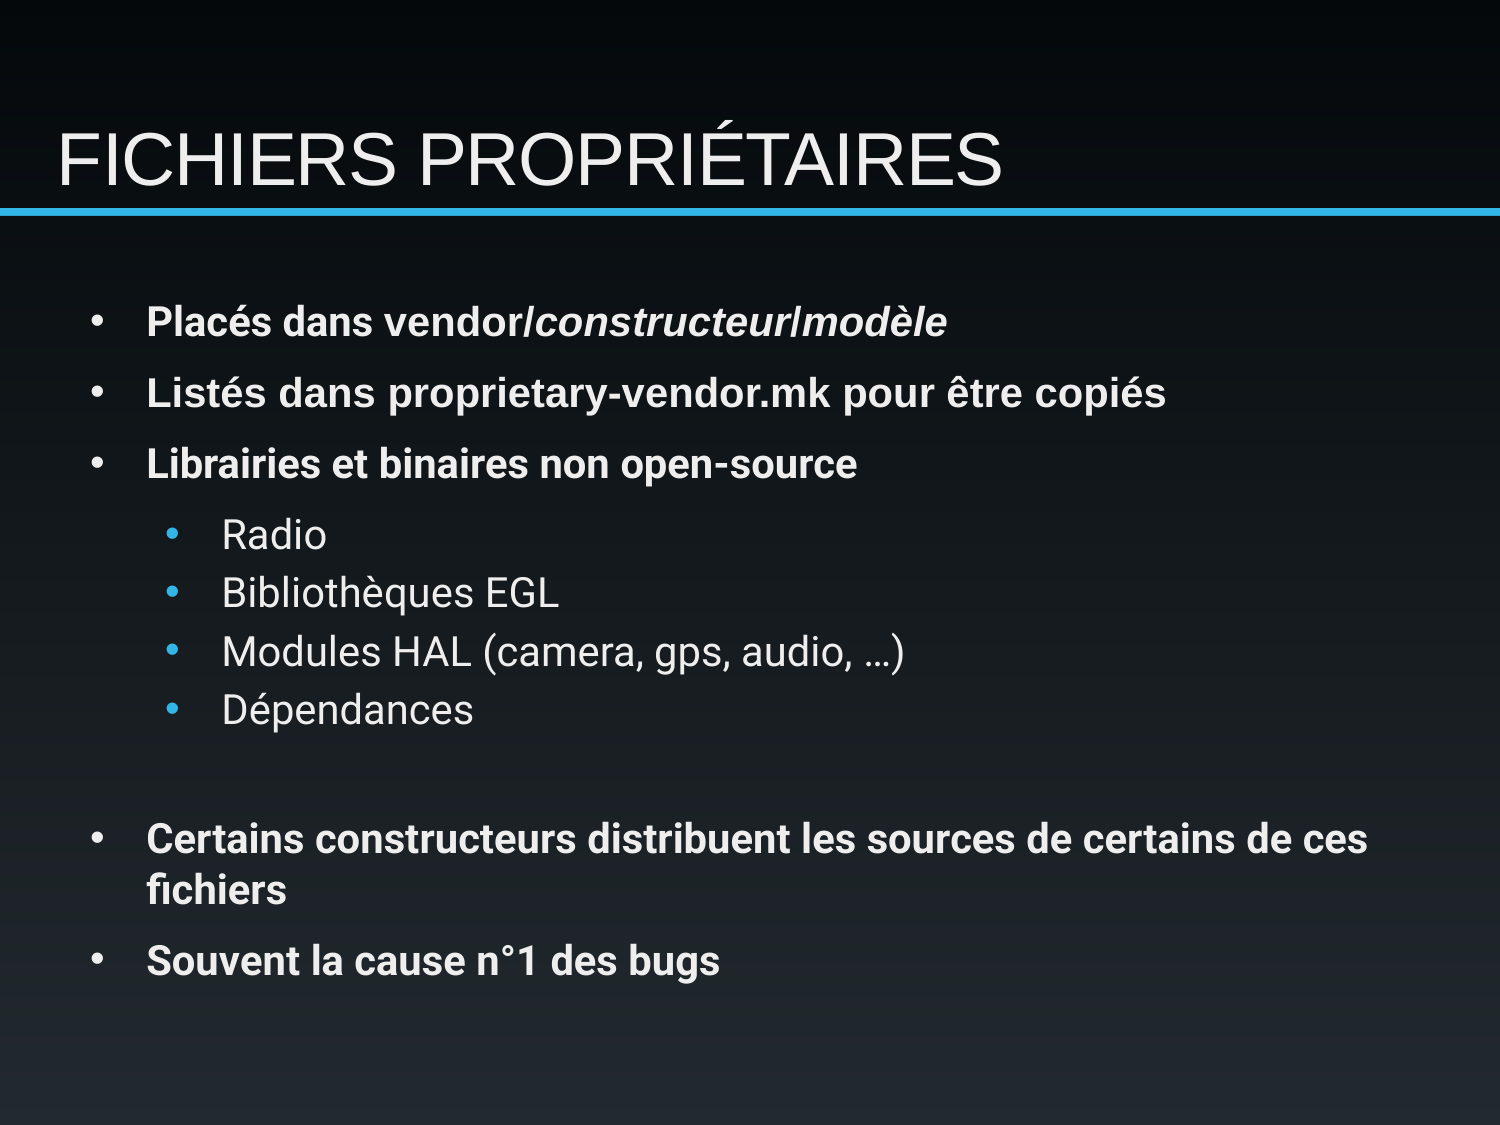

# Fichiers propriétaires
Placés dans vendor/constructeur/modèle
Listés dans proprietary-vendor.mk pour être copiés
Librairies et binaires non open-source
Radio
Bibliothèques EGL
Modules HAL (camera, gps, audio, …)
Dépendances

Certains constructeurs distribuent les sources de certains de ces fichiers
Souvent la cause n°1 des bugs